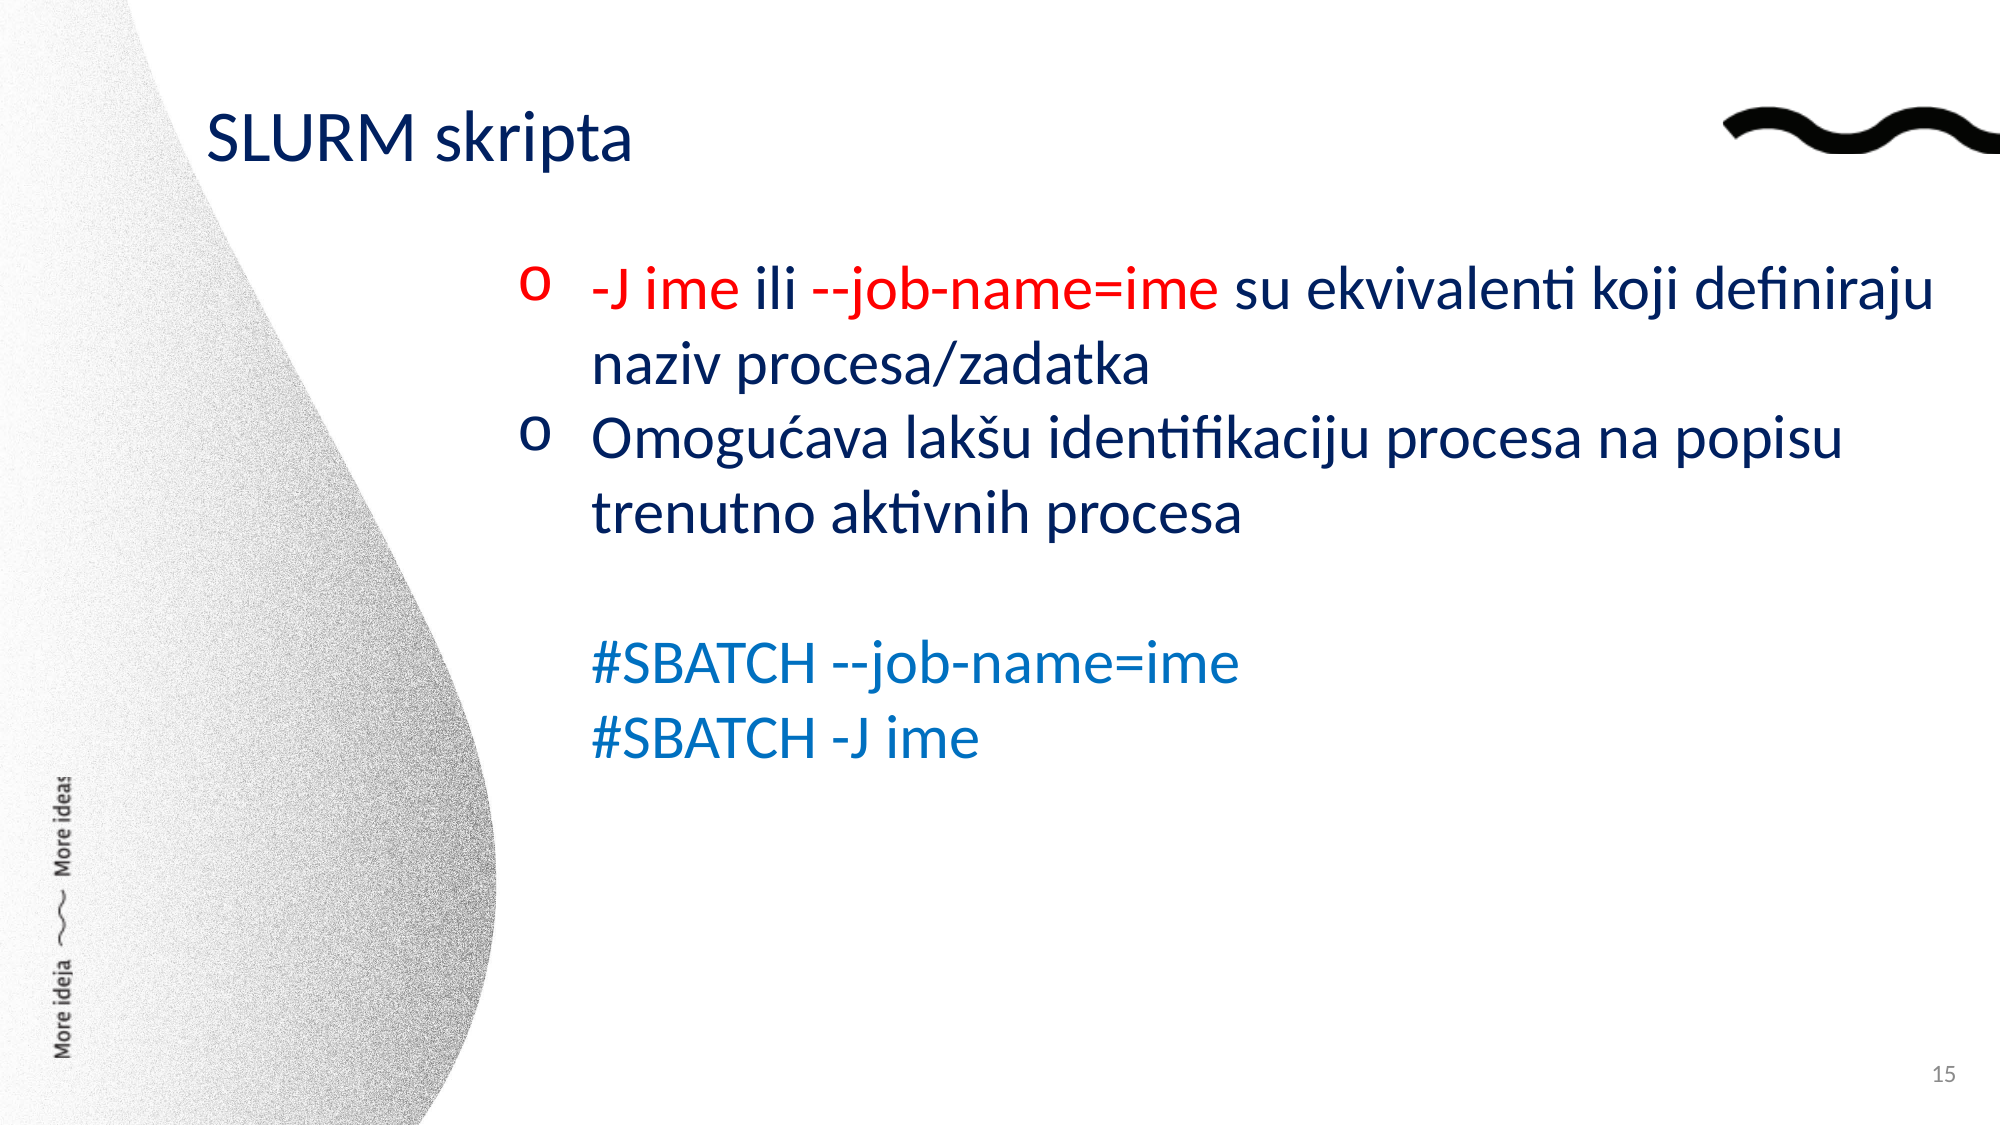

SLURM skripta
-J ime ili --job-name=ime su ekvivalenti koji definiraju naziv procesa/zadatka
Omogućava lakšu identifikaciju procesa na popisu trenutno aktivnih procesa

#SBATCH --job-name=ime
#SBATCH -J ime

15